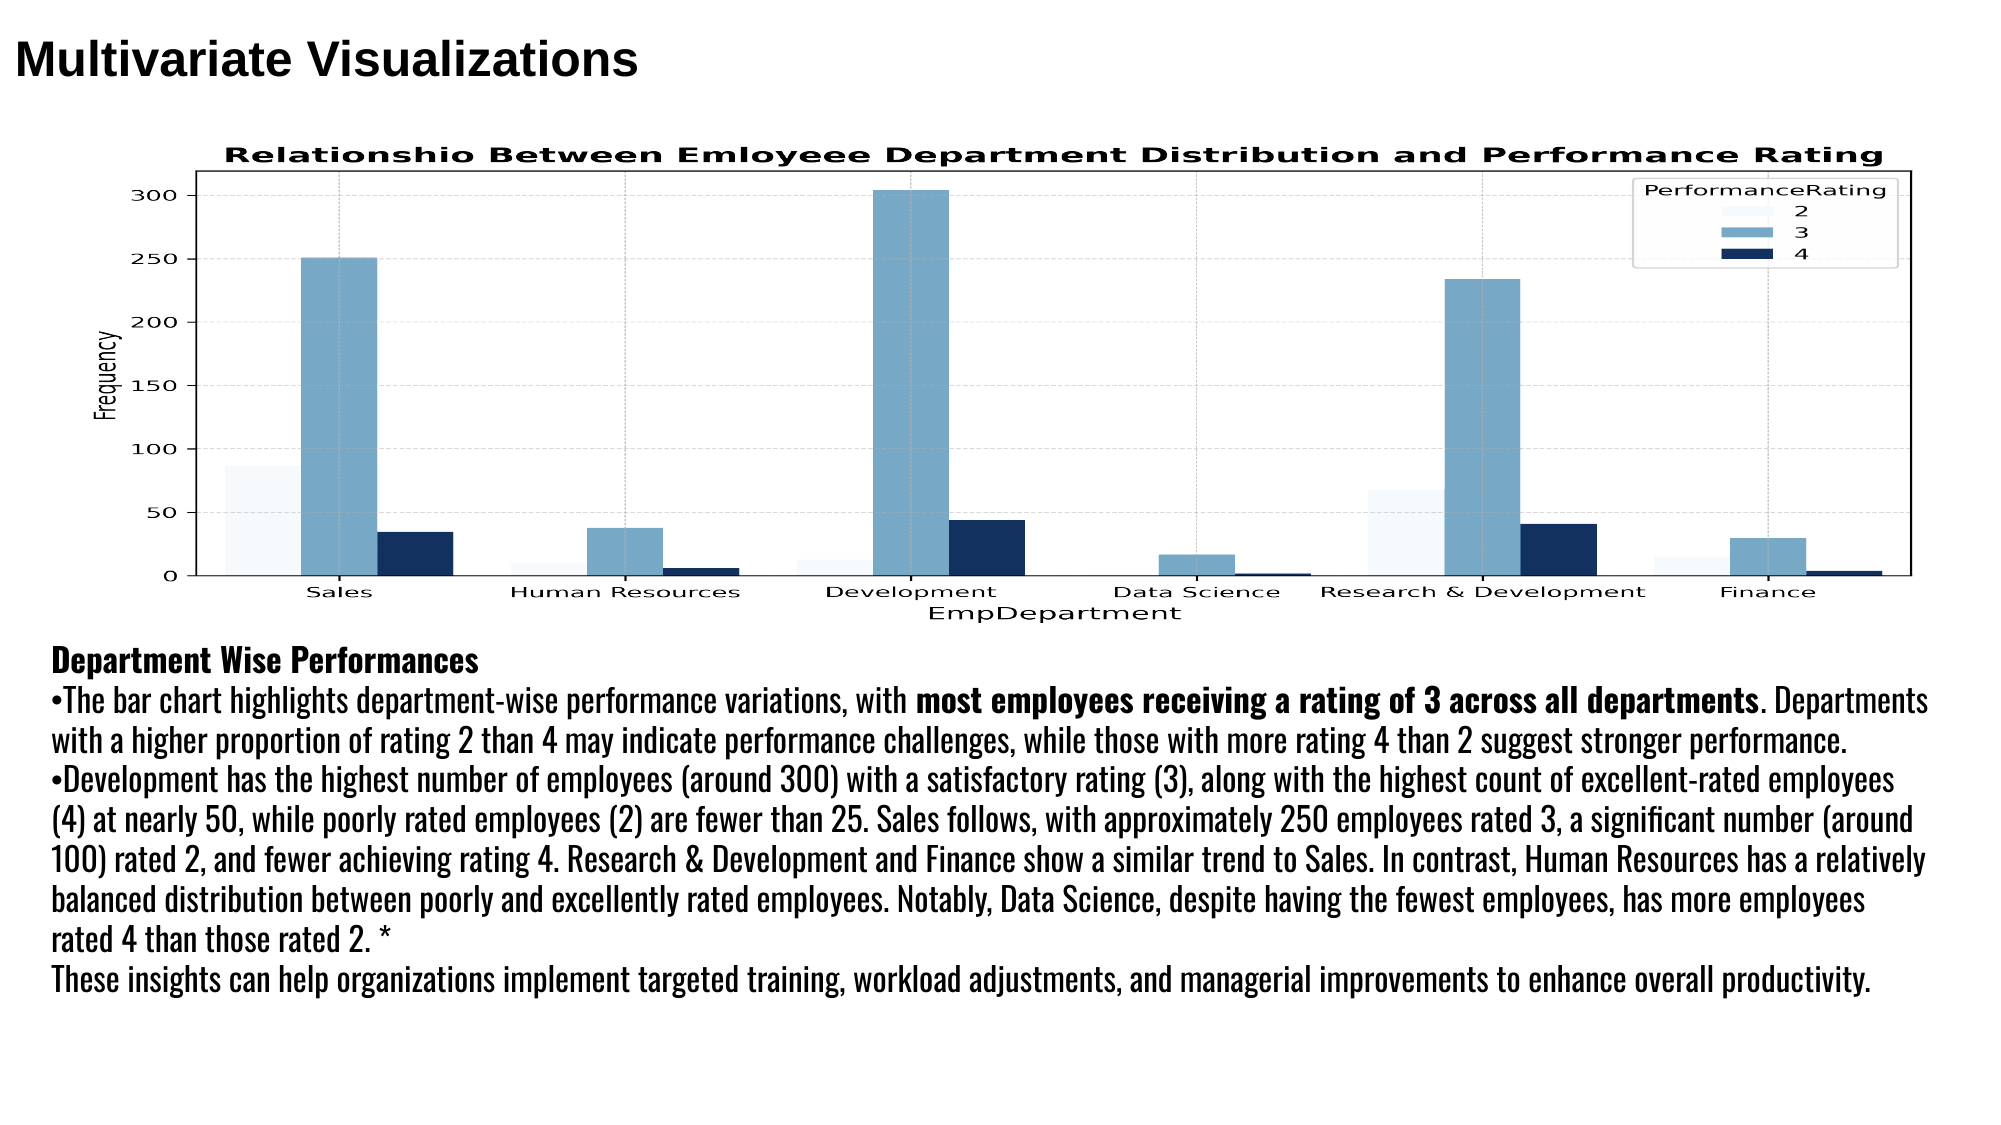

Multivariate Visualizations

Department Wise Performances
The bar chart highlights department-wise performance variations, with most employees receiving a rating of 3 across all departments. Departments with a higher proportion of rating 2 than 4 may indicate performance challenges, while those with more rating 4 than 2 suggest stronger performance.
Development has the highest number of employees (around 300) with a satisfactory rating (3), along with the highest count of excellent-rated employees (4) at nearly 50, while poorly rated employees (2) are fewer than 25. Sales follows, with approximately 250 employees rated 3, a significant number (around 100) rated 2, and fewer achieving rating 4. Research & Development and Finance show a similar trend to Sales. In contrast, Human Resources has a relatively balanced distribution between poorly and excellently rated employees. Notably, Data Science, despite having the fewest employees, has more employees rated 4 than those rated 2. *
These insights can help organizations implement targeted training, workload adjustments, and managerial improvements to enhance overall productivity.